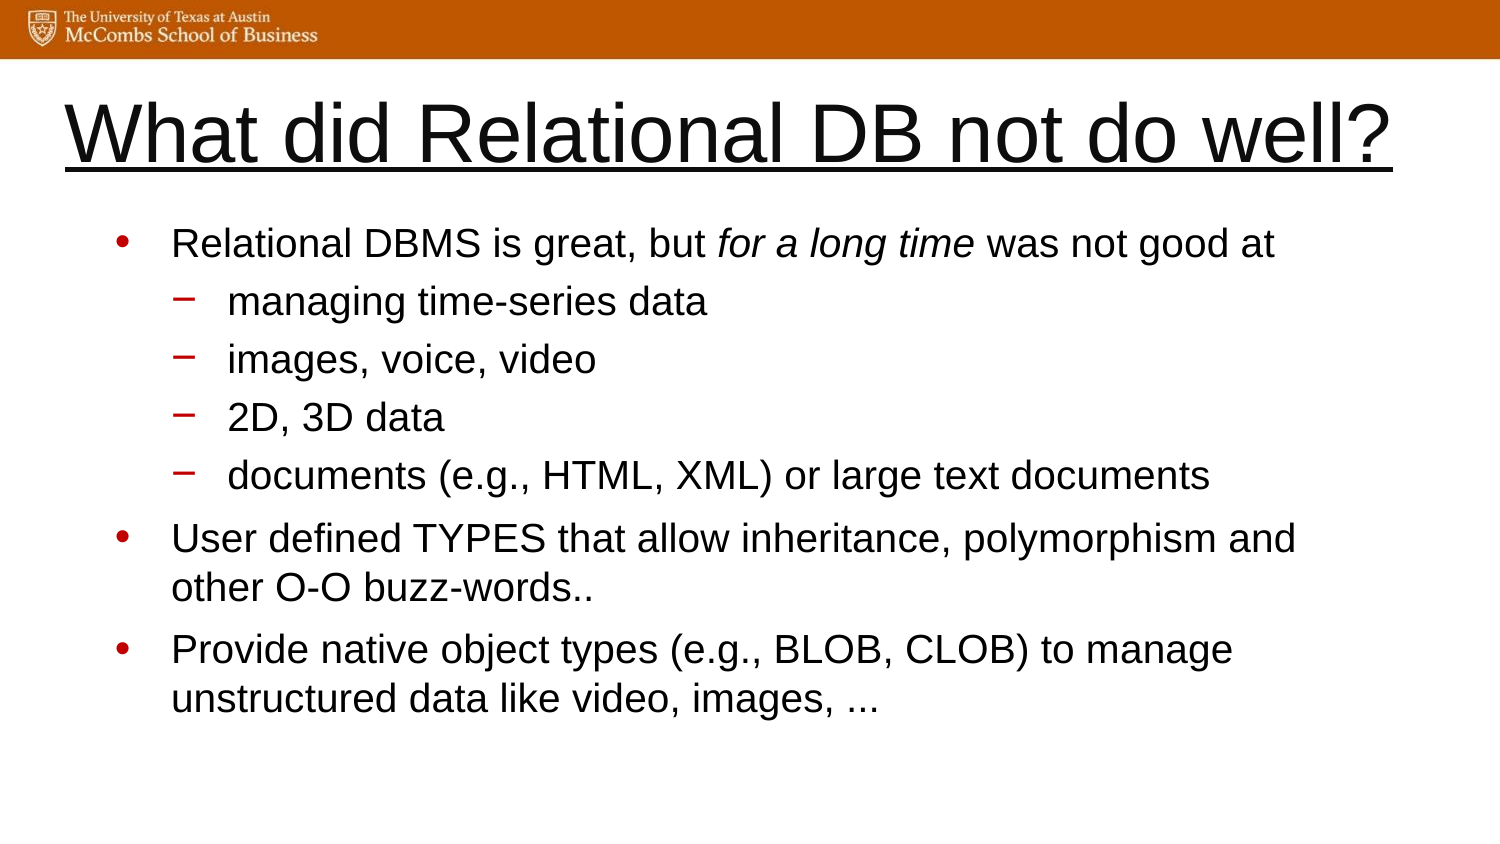

What did Relational DB not do well?
Relational DBMS is great, but for a long time was not good at
managing time-series data
images, voice, video
2D, 3D data
documents (e.g., HTML, XML) or large text documents
User defined TYPES that allow inheritance, polymorphism and other O-O buzz-words..
Provide native object types (e.g., BLOB, CLOB) to manage unstructured data like video, images, ...